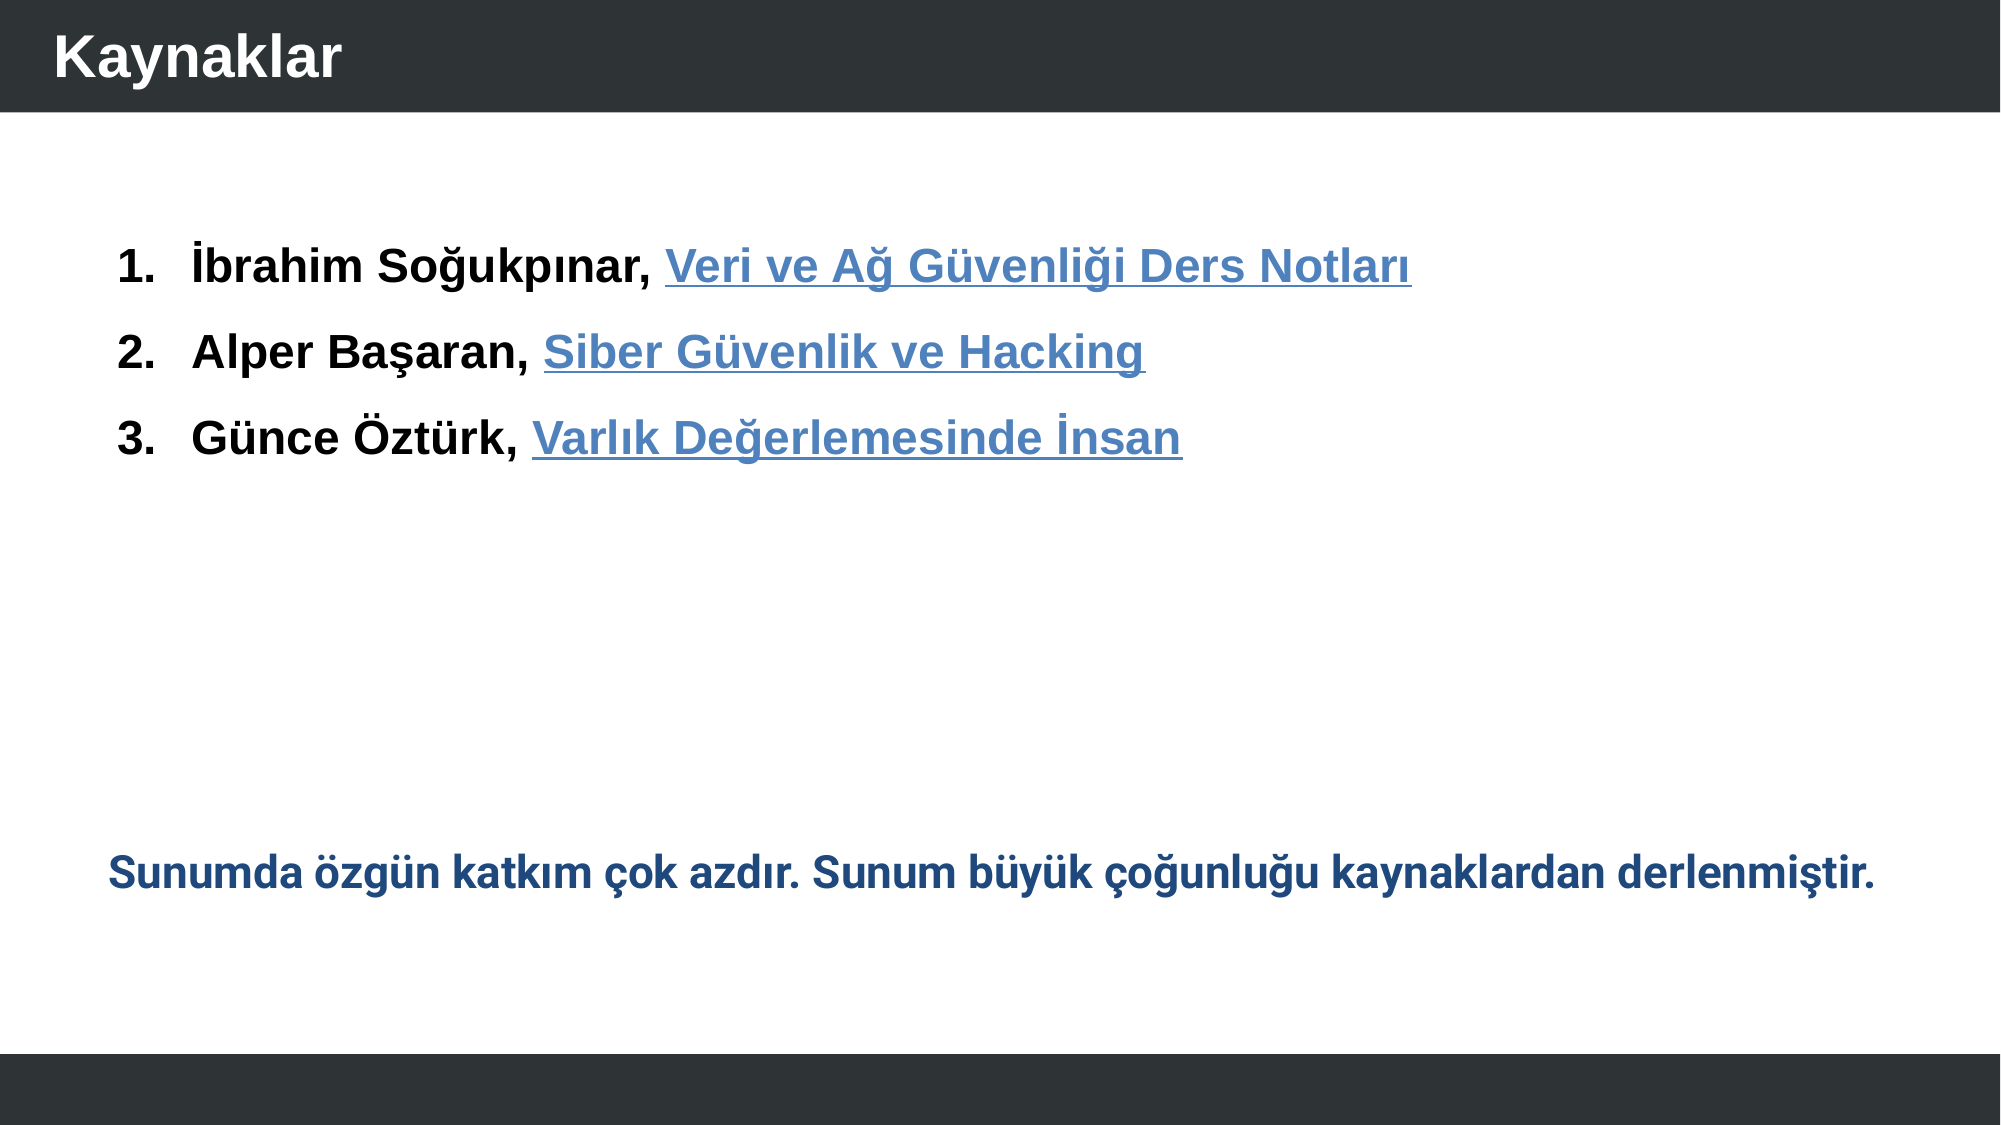

# Kaynaklar
İbrahim Soğukpınar, Veri ve Ağ Güvenliği Ders Notları
Alper Başaran, Siber Güvenlik ve Hacking
Günce Öztürk, Varlık Değerlemesinde İnsan
Sunumda özgün katkım çok azdır. Sunum büyük çoğunluğu kaynaklardan derlenmiştir.